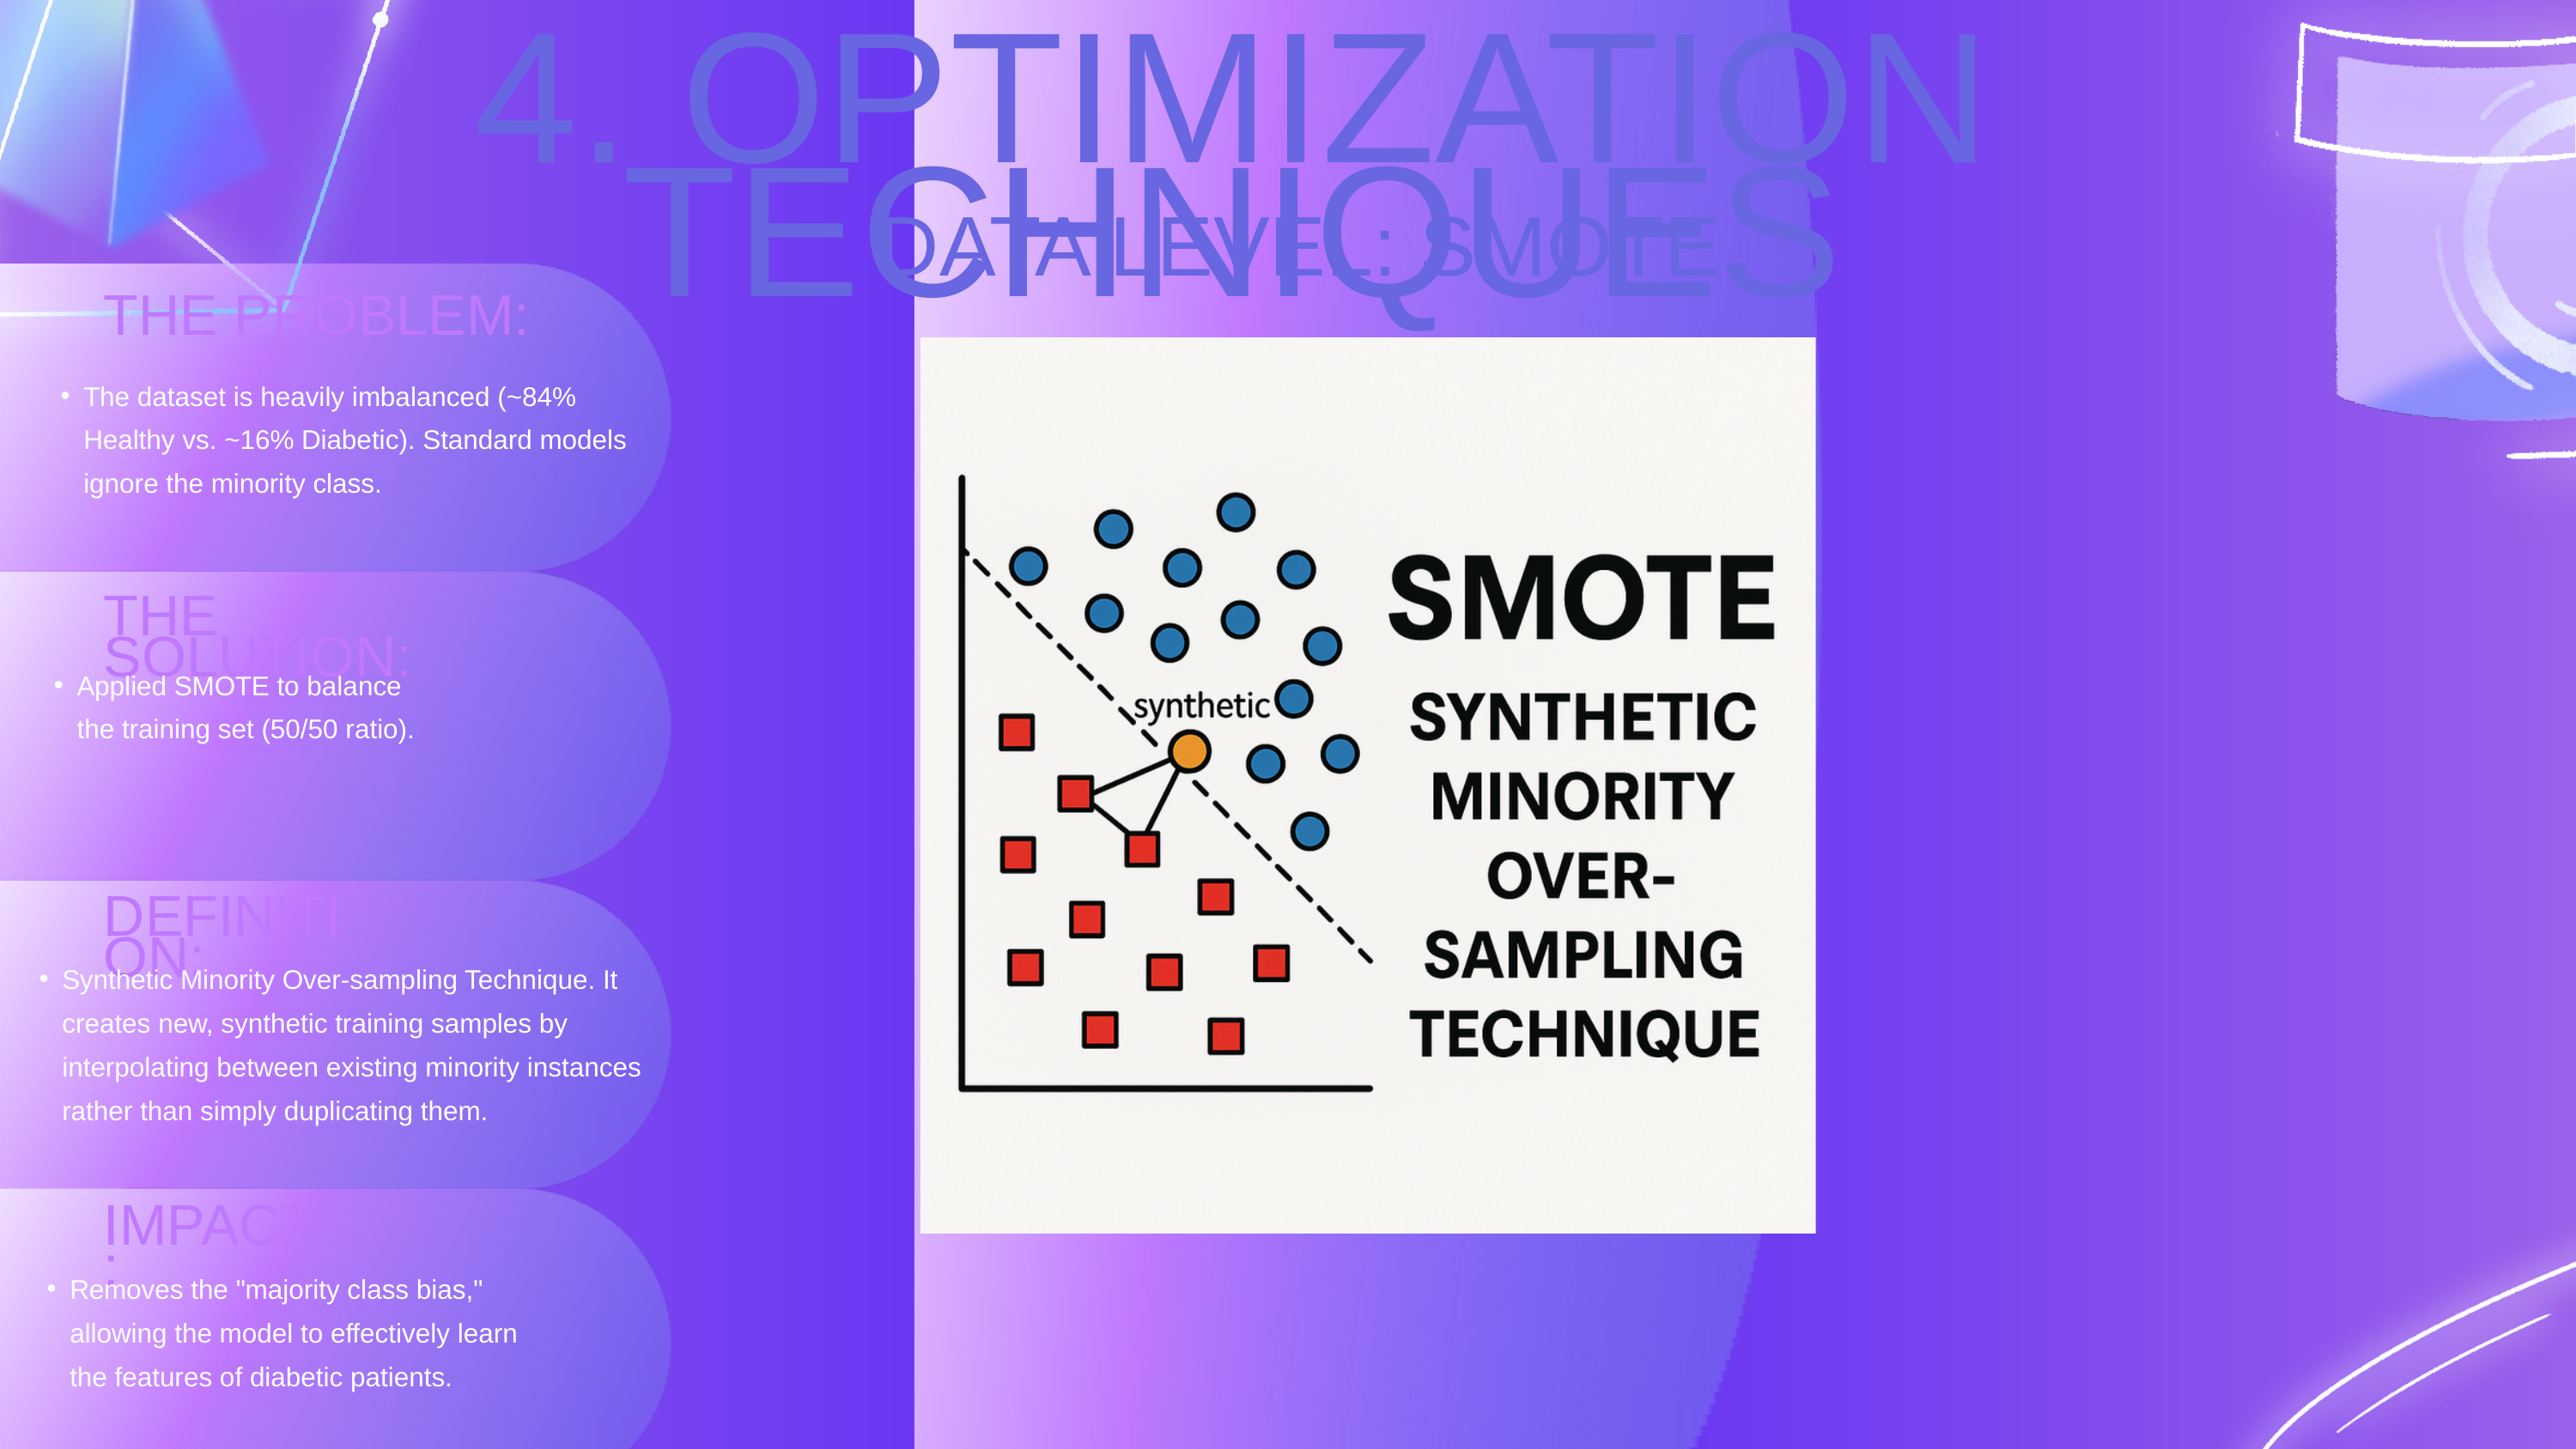

4. OPTIMIZATION TECHNIQUES

 DATA LEVEL: SMOTE

THE PROBLEM:

The dataset is heavily imbalanced (~84% Healthy vs. ~16% Diabetic). Standard models ignore the minority class.

THE SOLUTION:
Applied SMOTE to balance the training set (50/50 ratio).

DEFINITION:
Synthetic Minority Over-sampling Technique. It creates new, synthetic training samples by interpolating between existing minority instances rather than simply duplicating them.

IMPACT:
Removes the "majority class bias," allowing the model to effectively learn the features of diabetic patients.